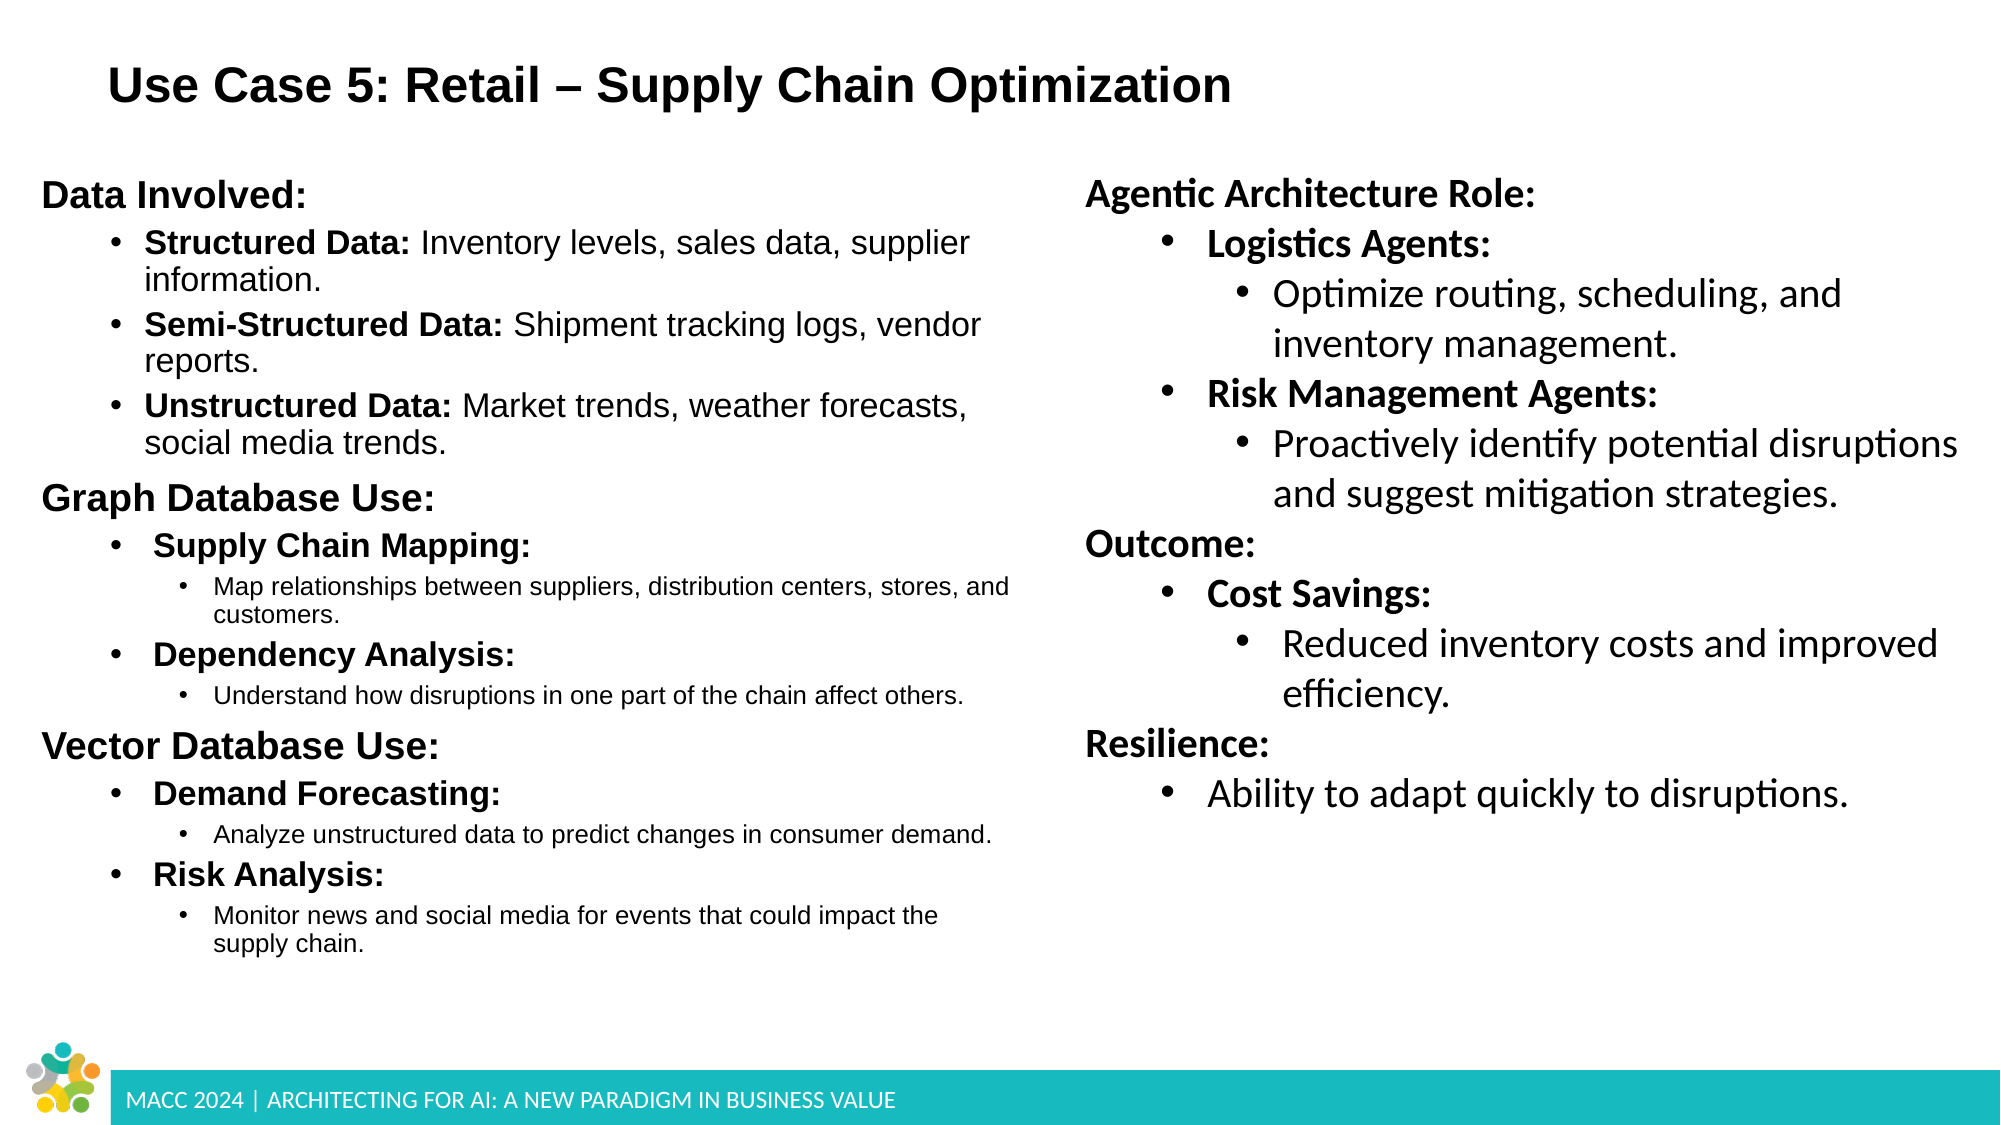

# Use Case 5: Retail – Supply Chain Optimization
Agentic Architecture Role:
Logistics Agents:
Optimize routing, scheduling, and inventory management.
Risk Management Agents:
Proactively identify potential disruptions and suggest mitigation strategies.
Outcome:
Cost Savings:
Reduced inventory costs and improved efficiency.
Resilience:
Ability to adapt quickly to disruptions.
Data Involved:
Structured Data: Inventory levels, sales data, supplier information.
Semi-Structured Data: Shipment tracking logs, vendor reports.
Unstructured Data: Market trends, weather forecasts, social media trends.
Graph Database Use:
Supply Chain Mapping:
Map relationships between suppliers, distribution centers, stores, and customers.
Dependency Analysis:
Understand how disruptions in one part of the chain affect others.
Vector Database Use:
Demand Forecasting:
Analyze unstructured data to predict changes in consumer demand.
Risk Analysis:
Monitor news and social media for events that could impact the supply chain.